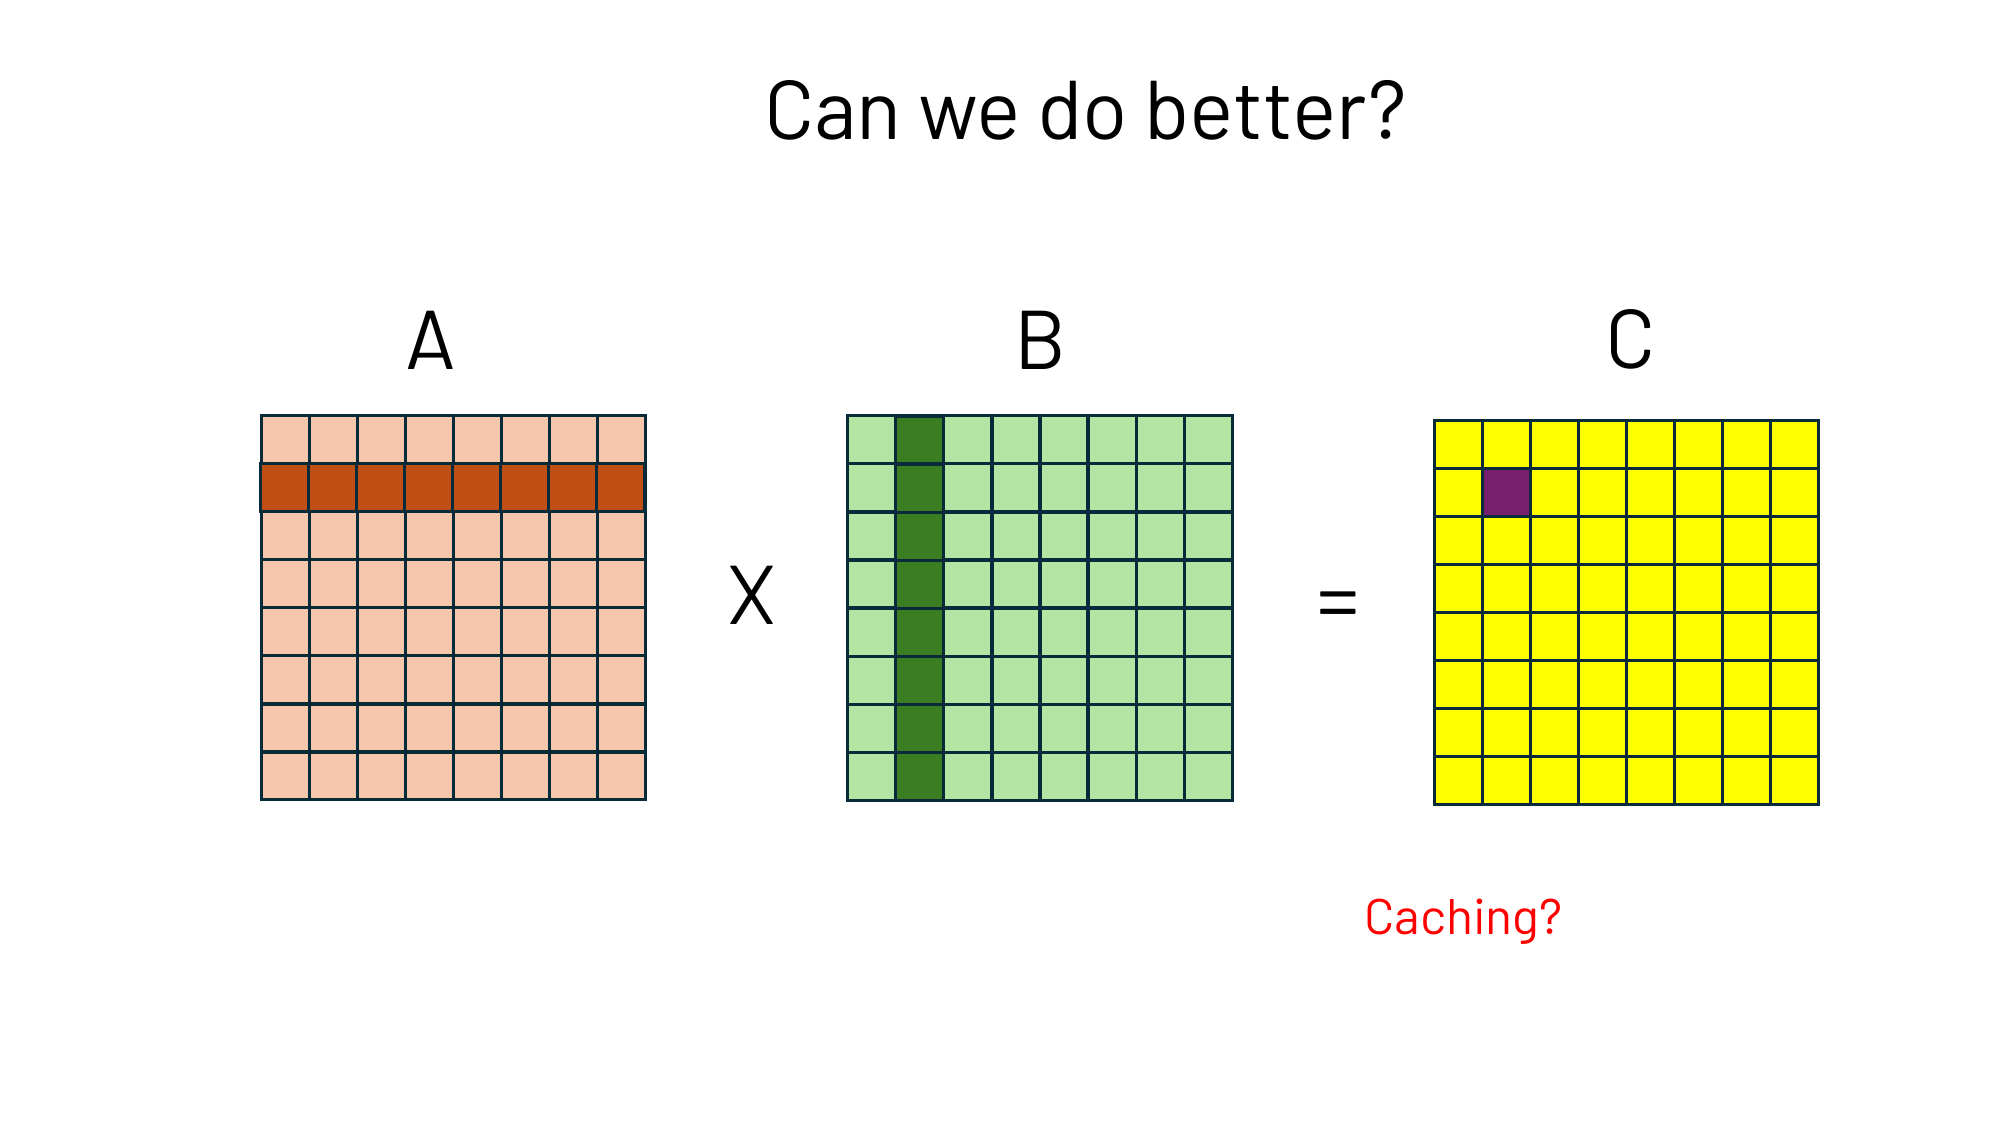

Can we do better?
C
A
B

X
=
Caching?